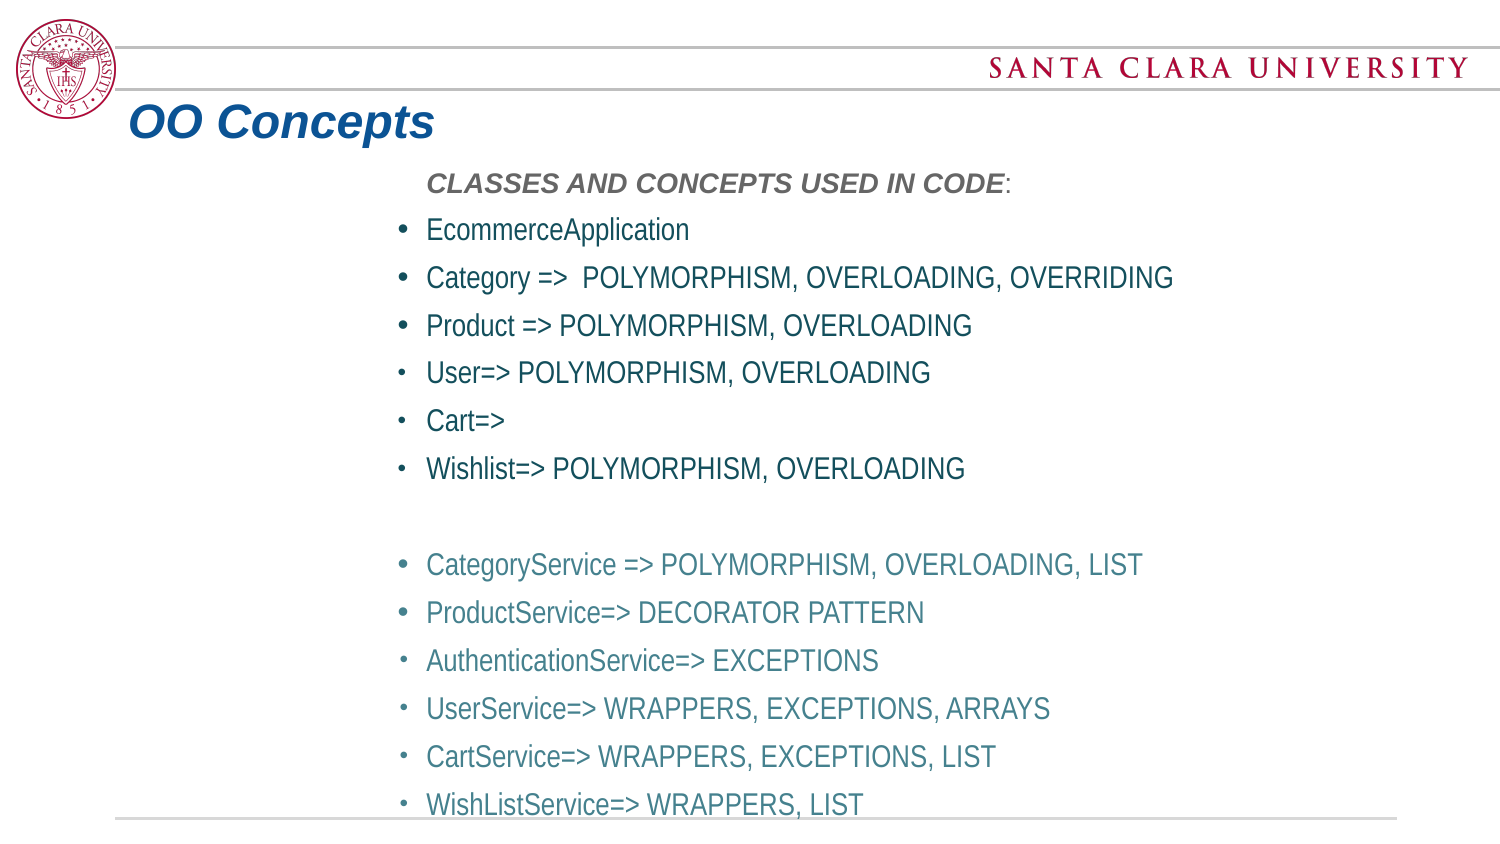

# OO Concepts
CLASSES AND CONCEPTS USED IN CODE:
EcommerceApplication
Category =>  POLYMORPHISM, OVERLOADING, OVERRIDING
Product => POLYMORPHISM, OVERLOADING
User=> POLYMORPHISM, OVERLOADING
Cart=>
Wishlist=> POLYMORPHISM, OVERLOADING

CategoryService => POLYMORPHISM, OVERLOADING, LIST
ProductService=> DECORATOR PATTERN
AuthenticationService=> EXCEPTIONS
UserService=> WRAPPERS, EXCEPTIONS, ARRAYS
CartService=> WRAPPERS, EXCEPTIONS, LIST
WishListService=> WRAPPERS, LIST